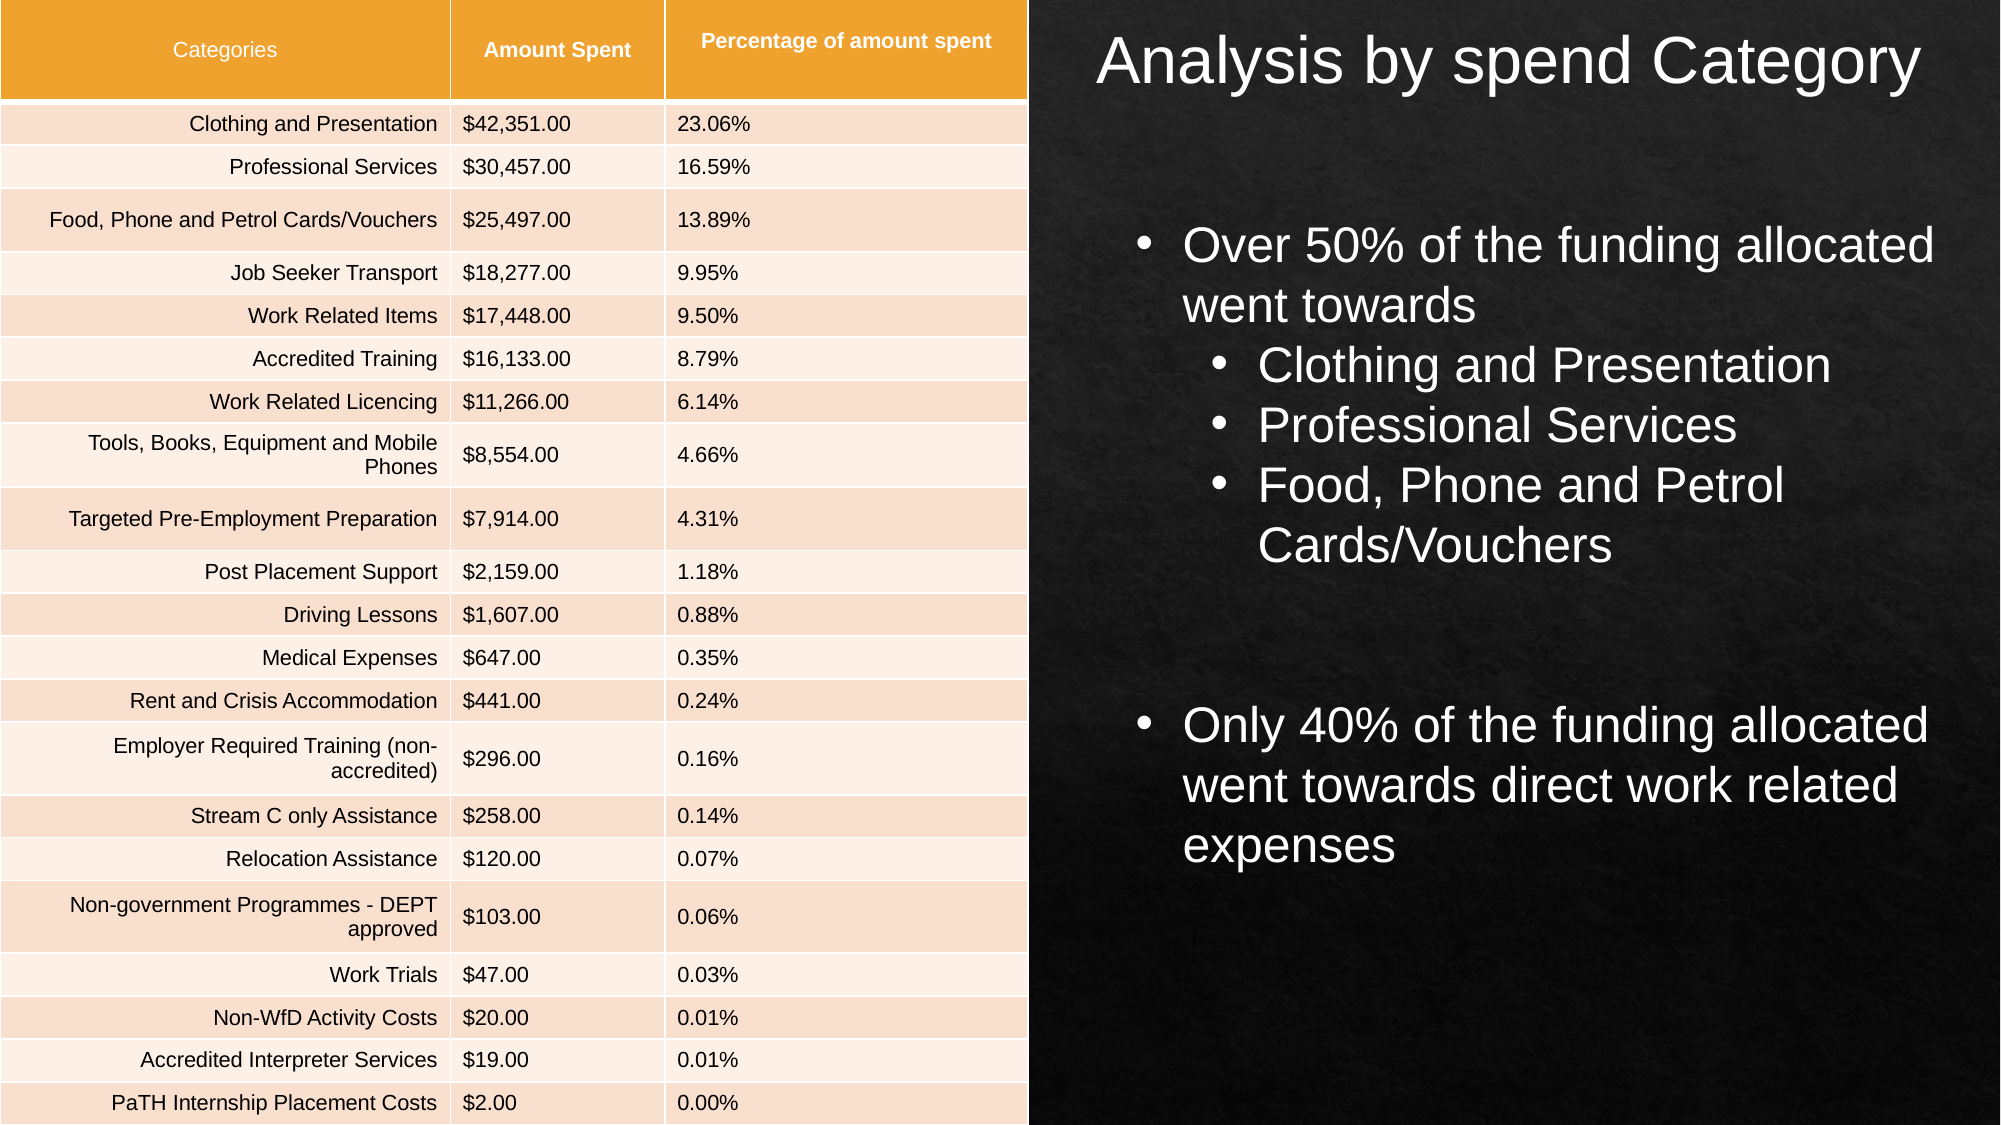

| Categories | Amount Spent | Percentage of amount spent |
| --- | --- | --- |
| Clothing and Presentation | $42,351.00 | 23.06% |
| Professional Services | $30,457.00 | 16.59% |
| Food, Phone and Petrol Cards/Vouchers | $25,497.00 | 13.89% |
| Job Seeker Transport | $18,277.00 | 9.95% |
| Work Related Items | $17,448.00 | 9.50% |
| Accredited Training | $16,133.00 | 8.79% |
| Work Related Licencing | $11,266.00 | 6.14% |
| Tools, Books, Equipment and Mobile Phones | $8,554.00 | 4.66% |
| Targeted Pre-Employment Preparation | $7,914.00 | 4.31% |
| Post Placement Support | $2,159.00 | 1.18% |
| Driving Lessons | $1,607.00 | 0.88% |
| Medical Expenses | $647.00 | 0.35% |
| Rent and Crisis Accommodation | $441.00 | 0.24% |
| Employer Required Training (non-accredited) | $296.00 | 0.16% |
| Stream C only Assistance | $258.00 | 0.14% |
| Relocation Assistance | $120.00 | 0.07% |
| Non-government Programmes - DEPT approved | $103.00 | 0.06% |
| Work Trials | $47.00 | 0.03% |
| Non-WfD Activity Costs | $20.00 | 0.01% |
| Accredited Interpreter Services | $19.00 | 0.01% |
| PaTH Internship Placement Costs | $2.00 | 0.00% |
Analysis by spend Category
Over 50% of the funding allocated went towards
Clothing and Presentation
Professional Services
Food, Phone and Petrol Cards/Vouchers

Only 40% of the funding allocated went towards direct work related expenses